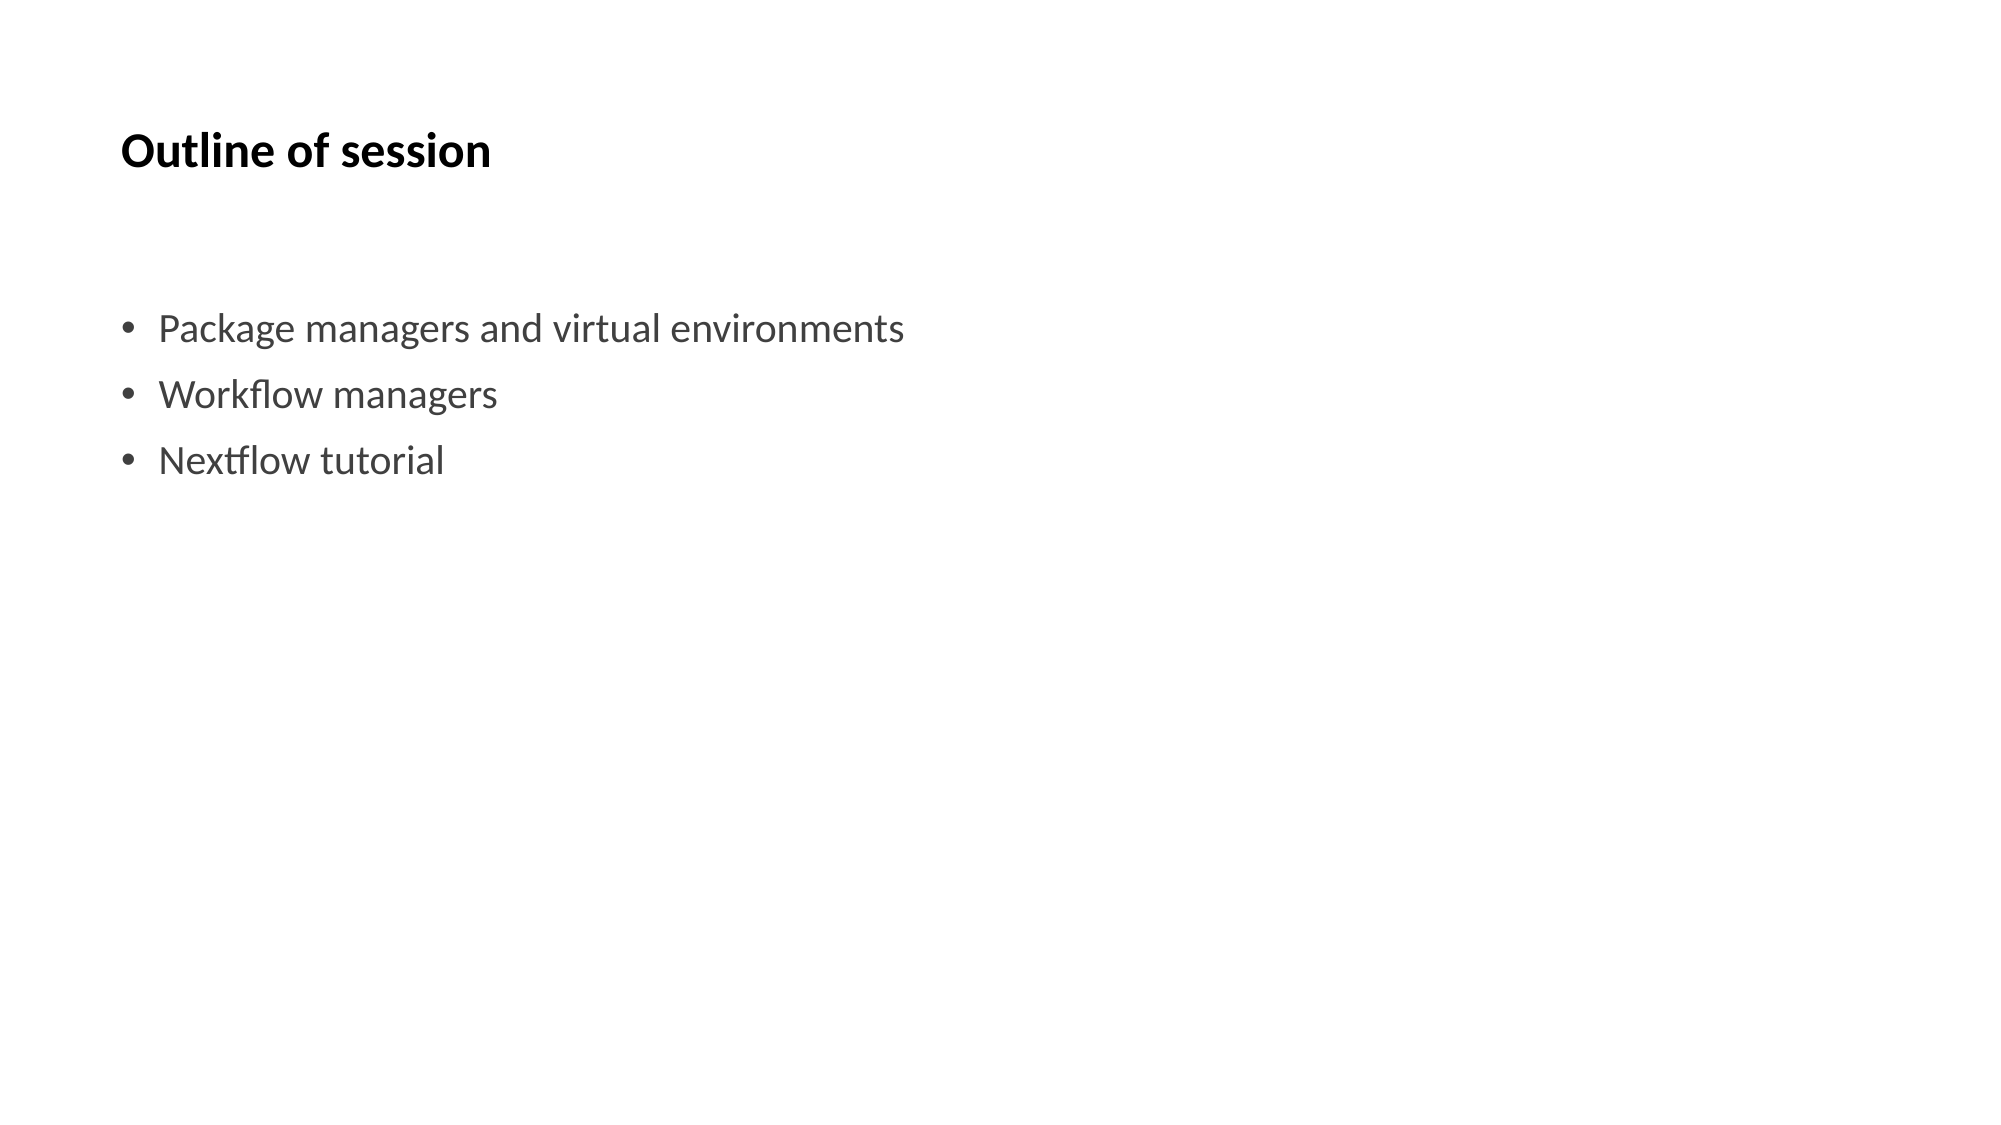

# Outline of session
Package managers and virtual environments
Workflow managers
Nextflow tutorial